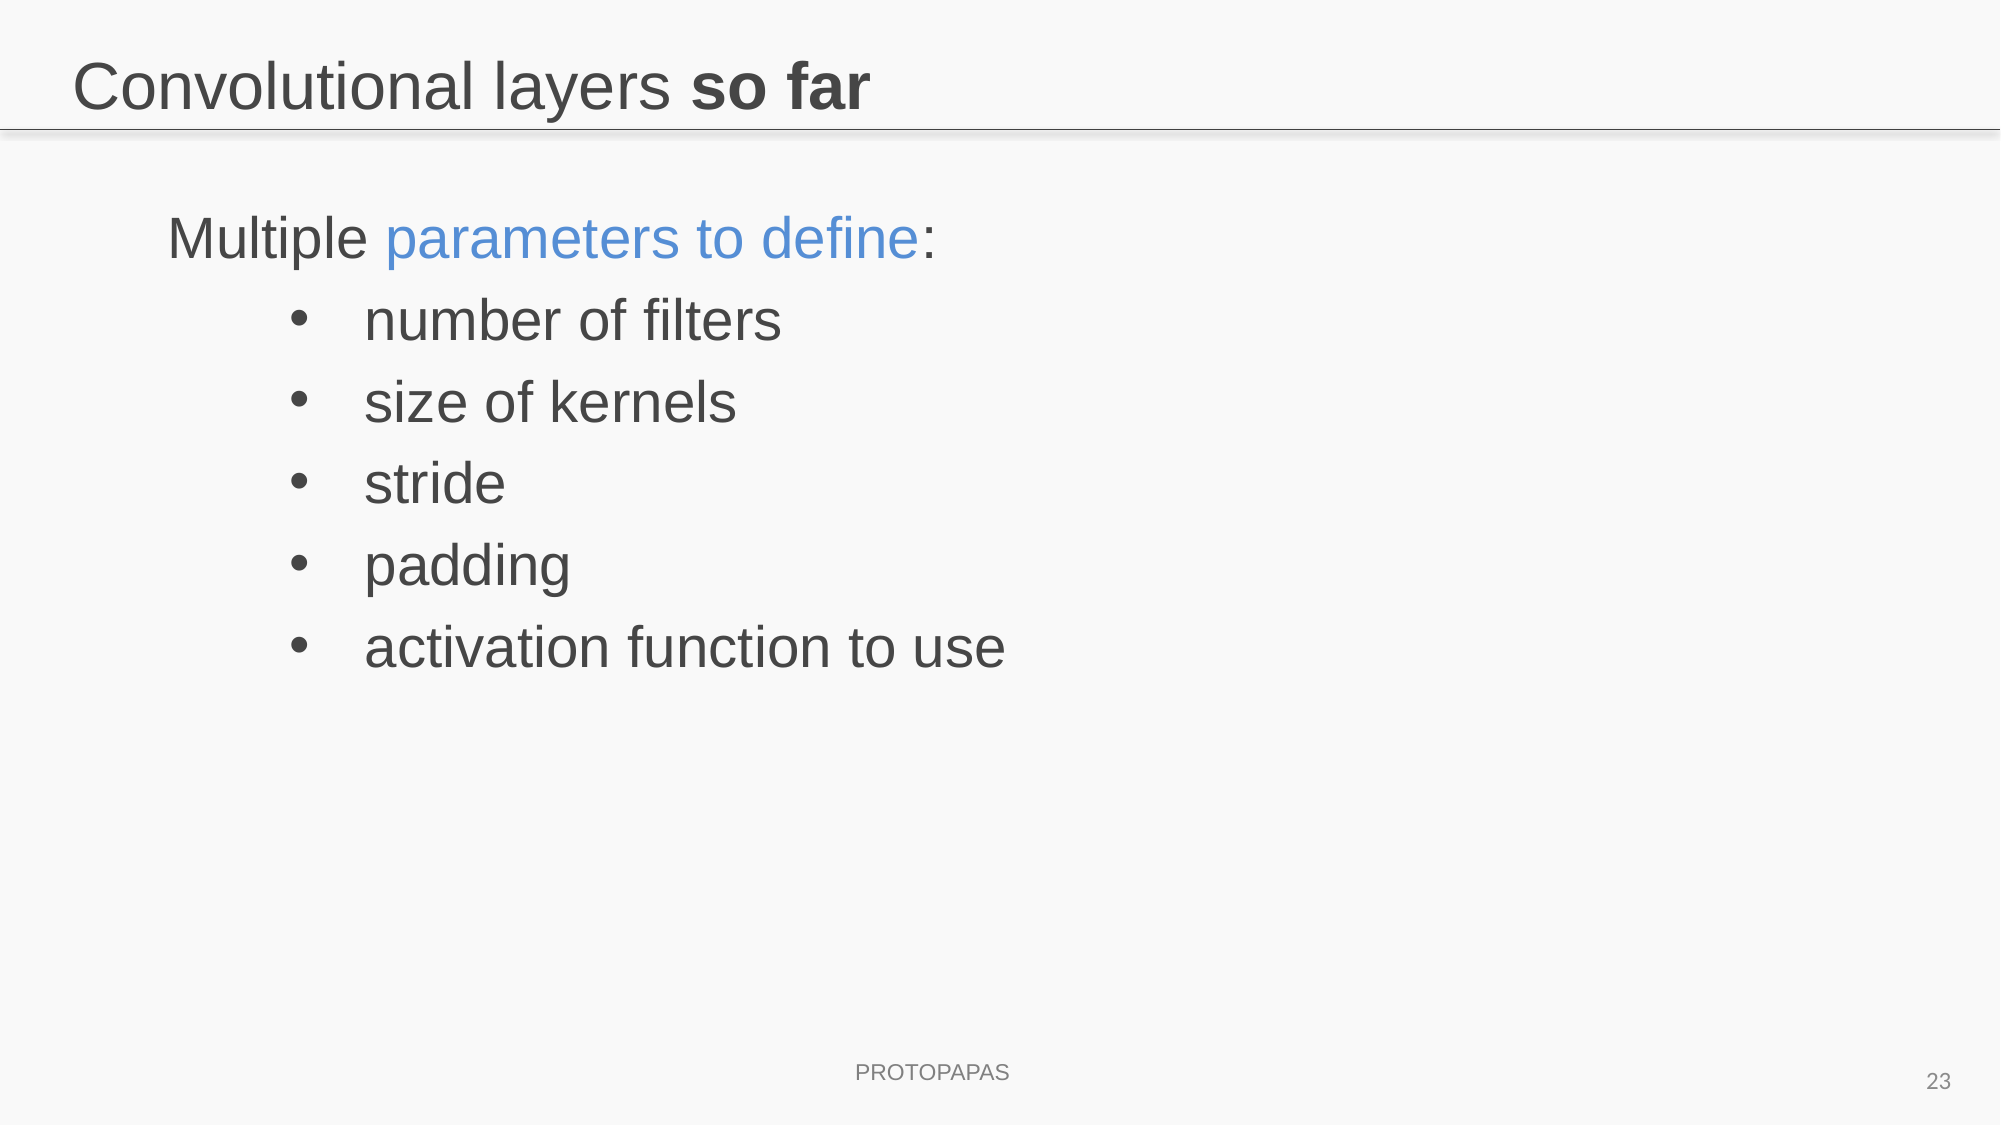

# Convolutional layers so far
Multiple parameters to define:
number of filters
size of kernels
stride
padding
activation function to use

23